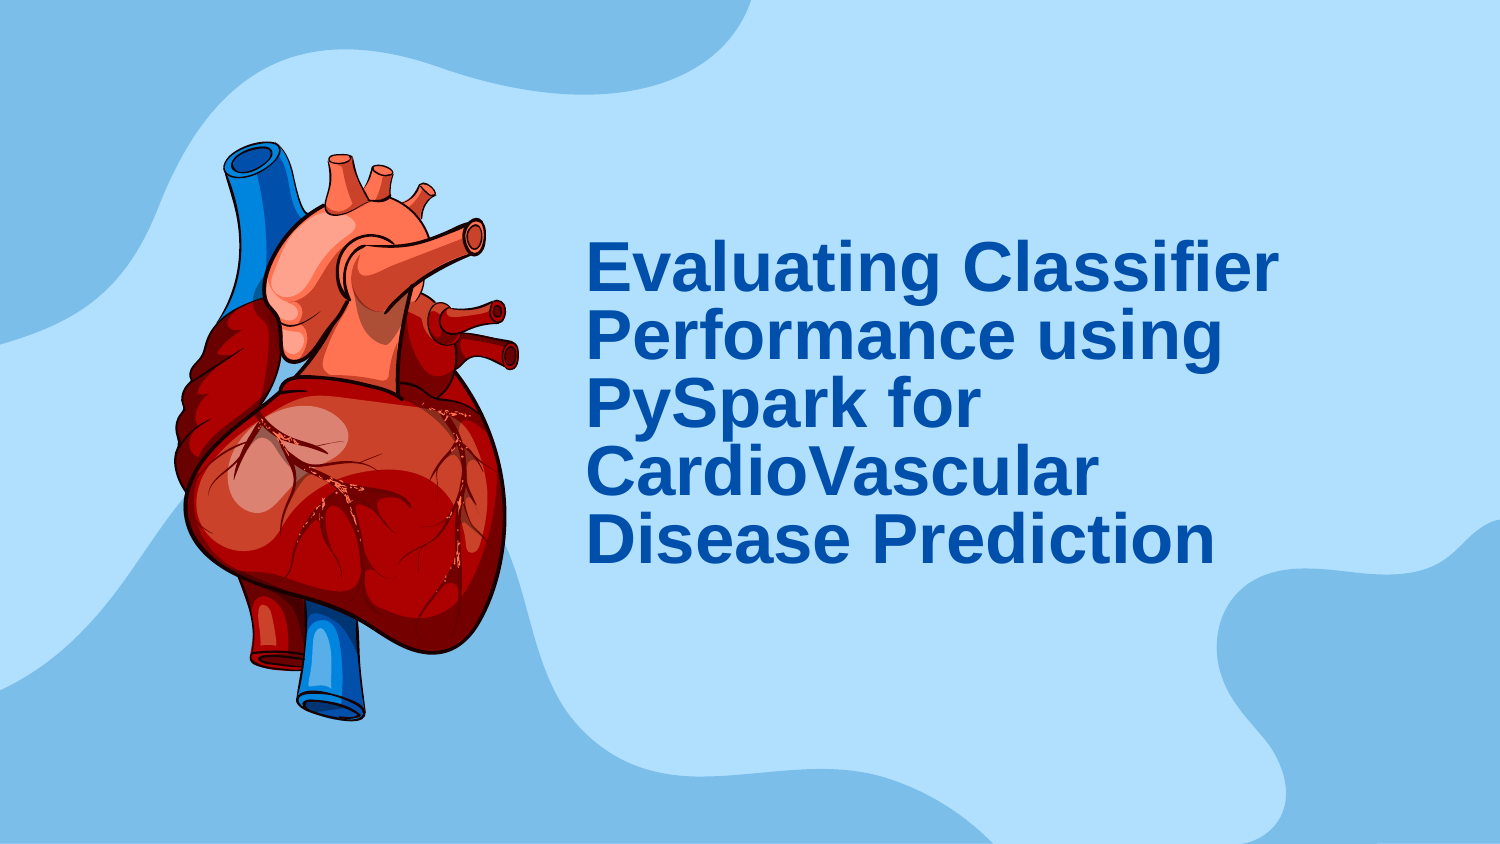

# Evaluating Classifier Performance using PySpark for CardioVascular Disease Prediction